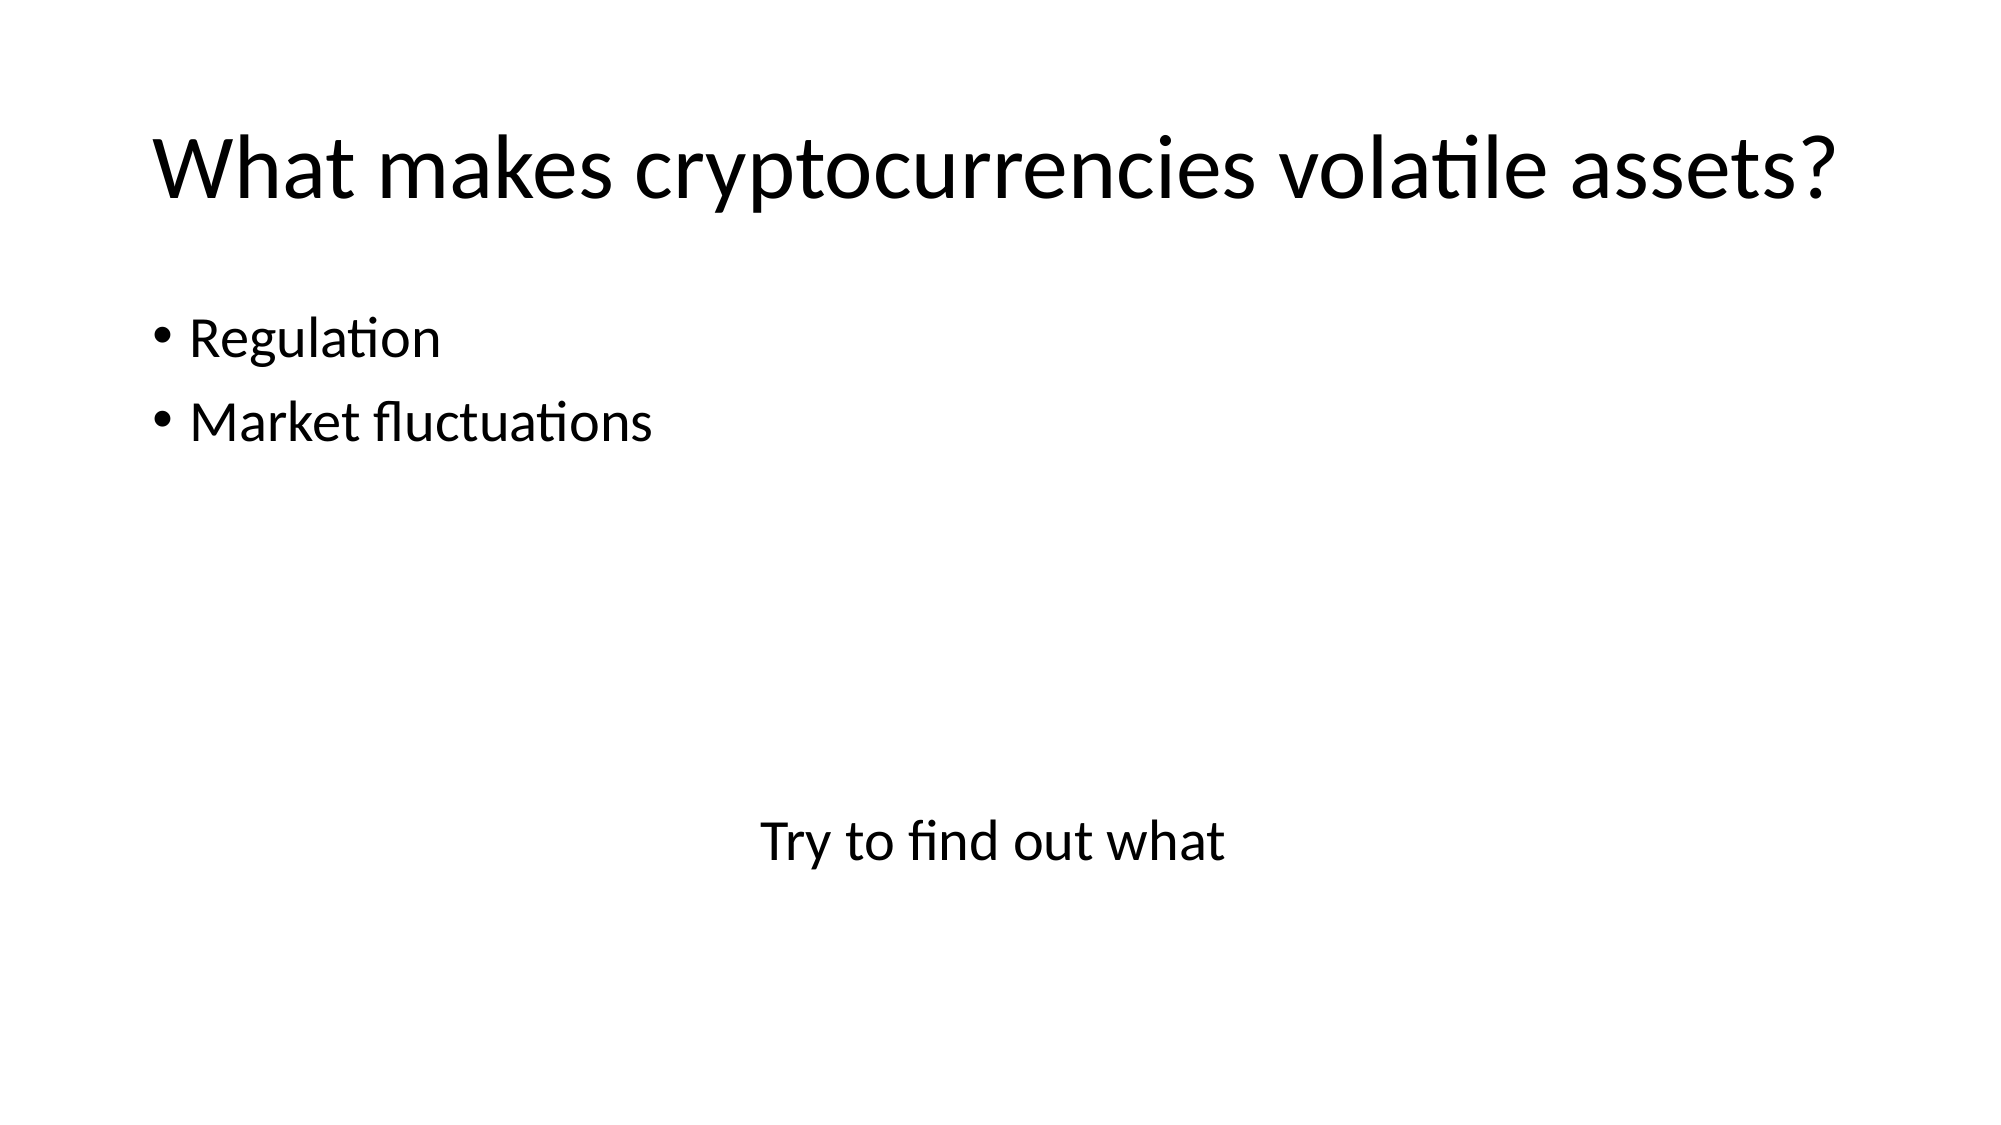

# What makes cryptocurrencies volatile assets?
Regulation
Market fluctuations

Try to find out what